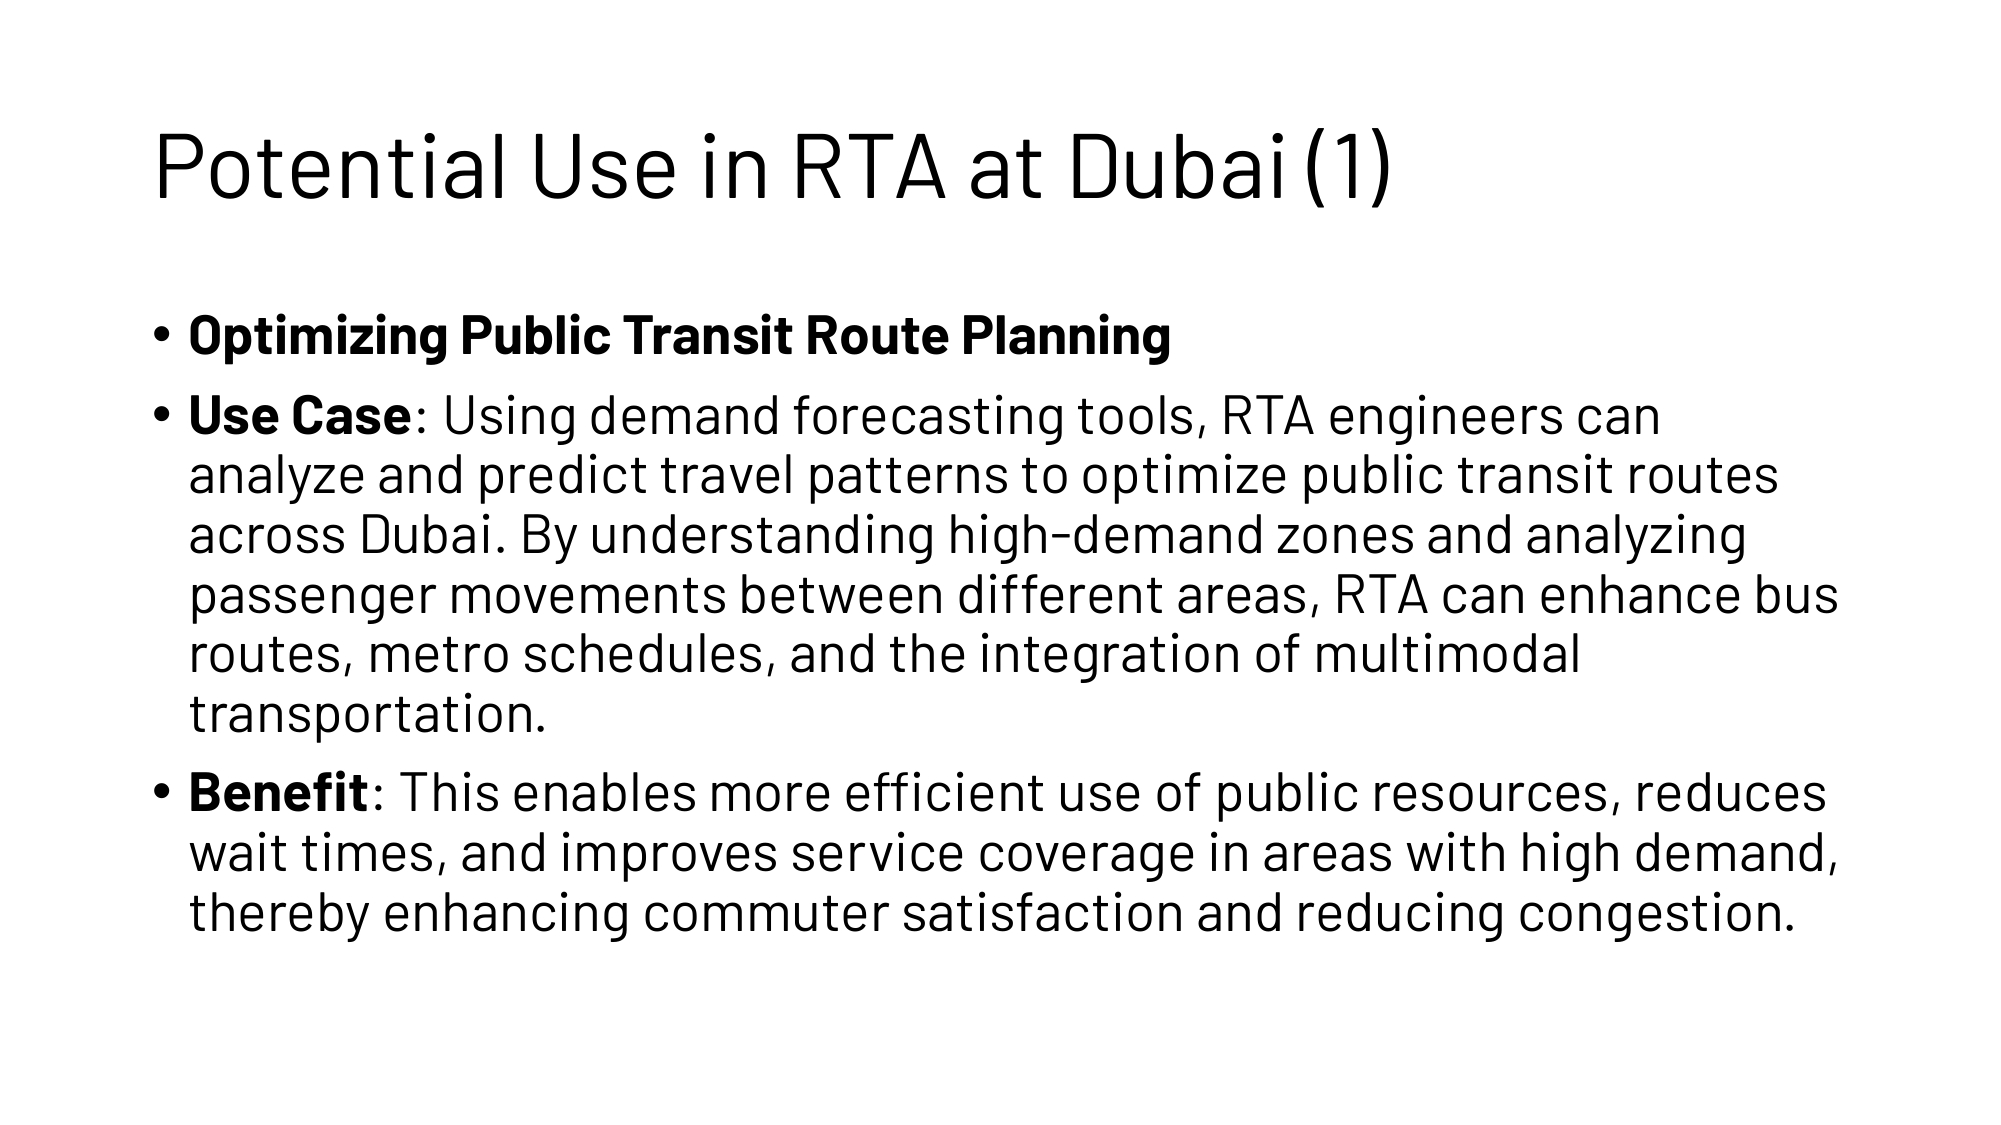

# Potential Use in RTA at Dubai (1)
Optimizing Public Transit Route Planning
Use Case: Using demand forecasting tools, RTA engineers can analyze and predict travel patterns to optimize public transit routes across Dubai. By understanding high-demand zones and analyzing passenger movements between different areas, RTA can enhance bus routes, metro schedules, and the integration of multimodal transportation.
Benefit: This enables more efficient use of public resources, reduces wait times, and improves service coverage in areas with high demand, thereby enhancing commuter satisfaction and reducing congestion.